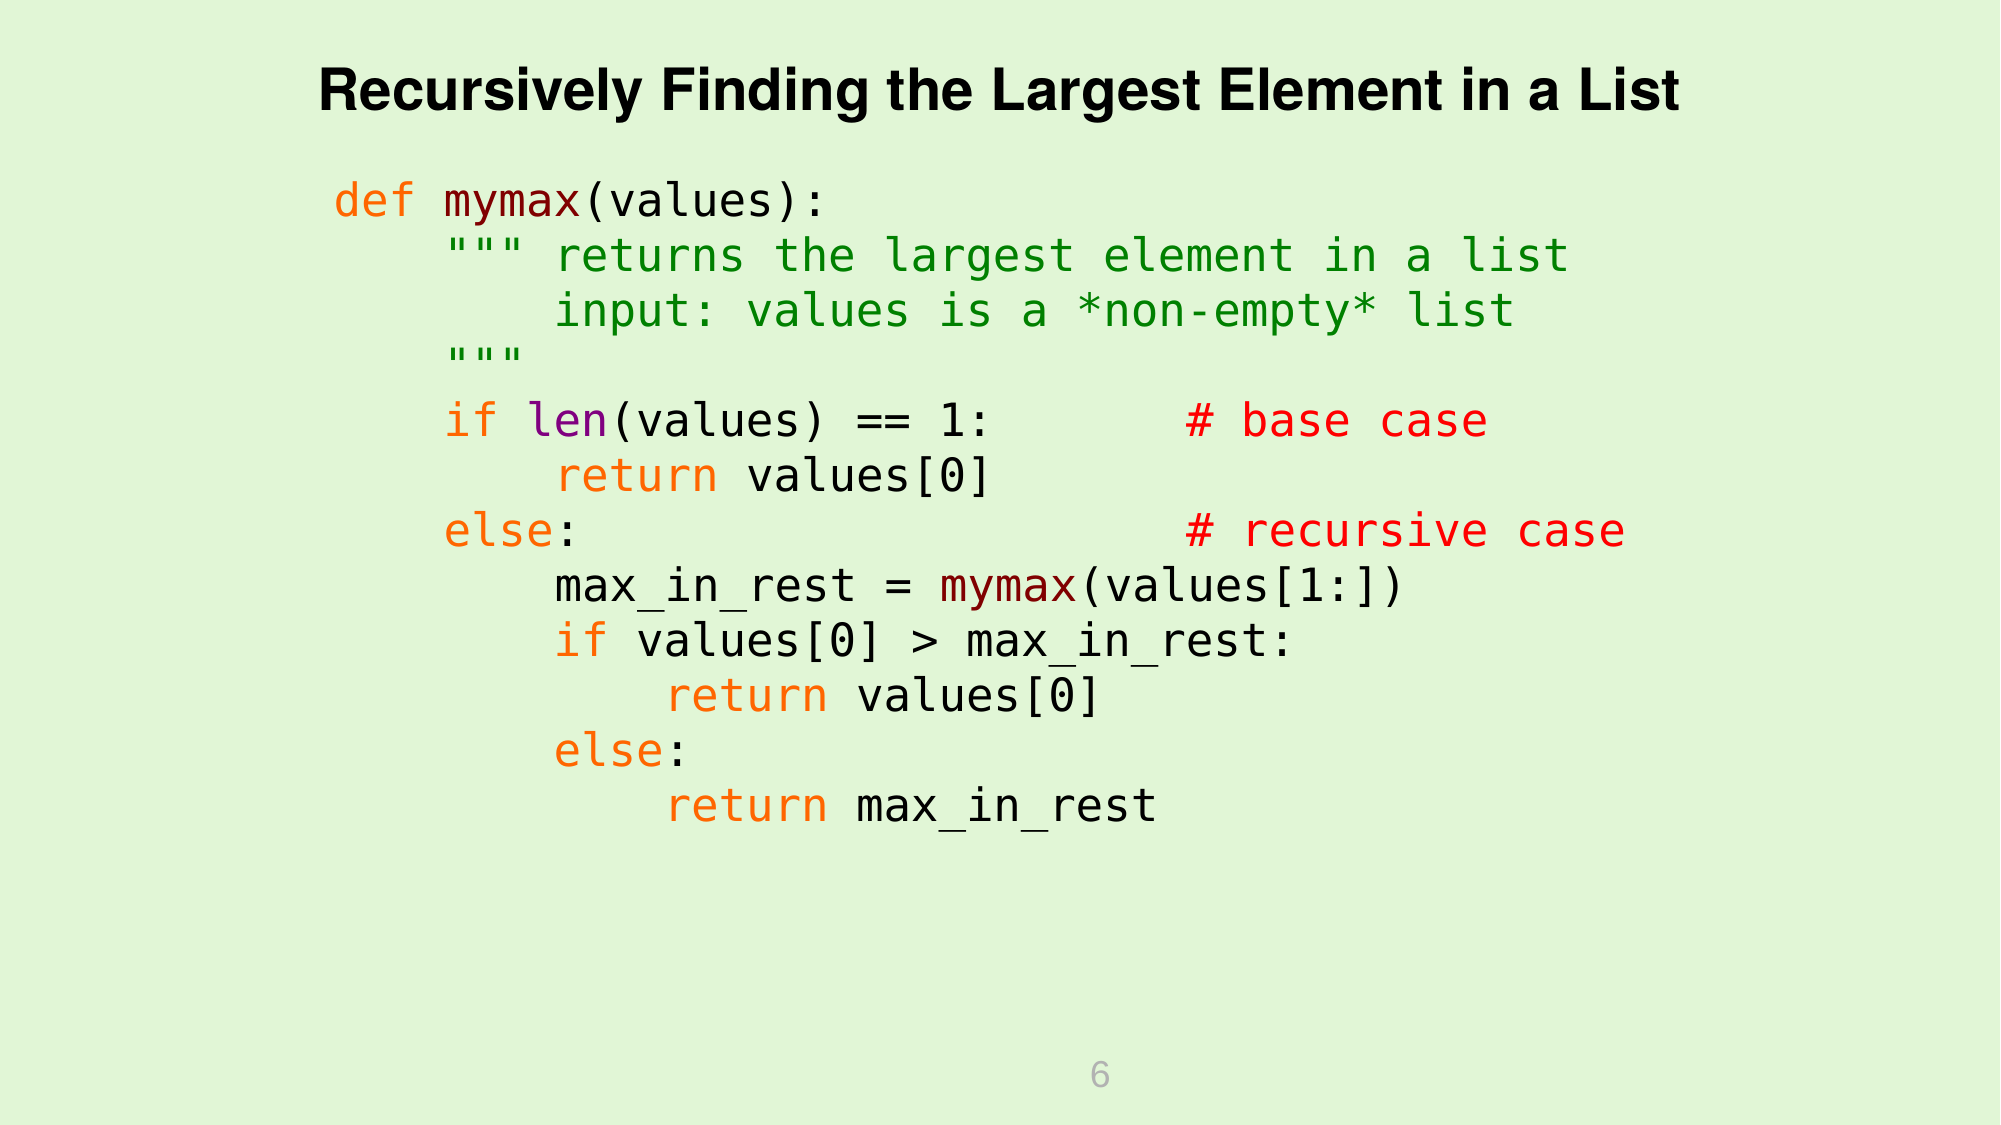

# Recursively Finding the Largest Element in a List

def mymax(values):
    """ returns the largest element in a list
        input: values is a *non-empty* list
    """
    if len(values) == 1:       # base case
        return values[0]
    else:                      # recursive case
      max_in_rest = mymax(values[1:])
        if values[0] > max_in_rest:
            return values[0]
        else:
            return max_in_rest

6